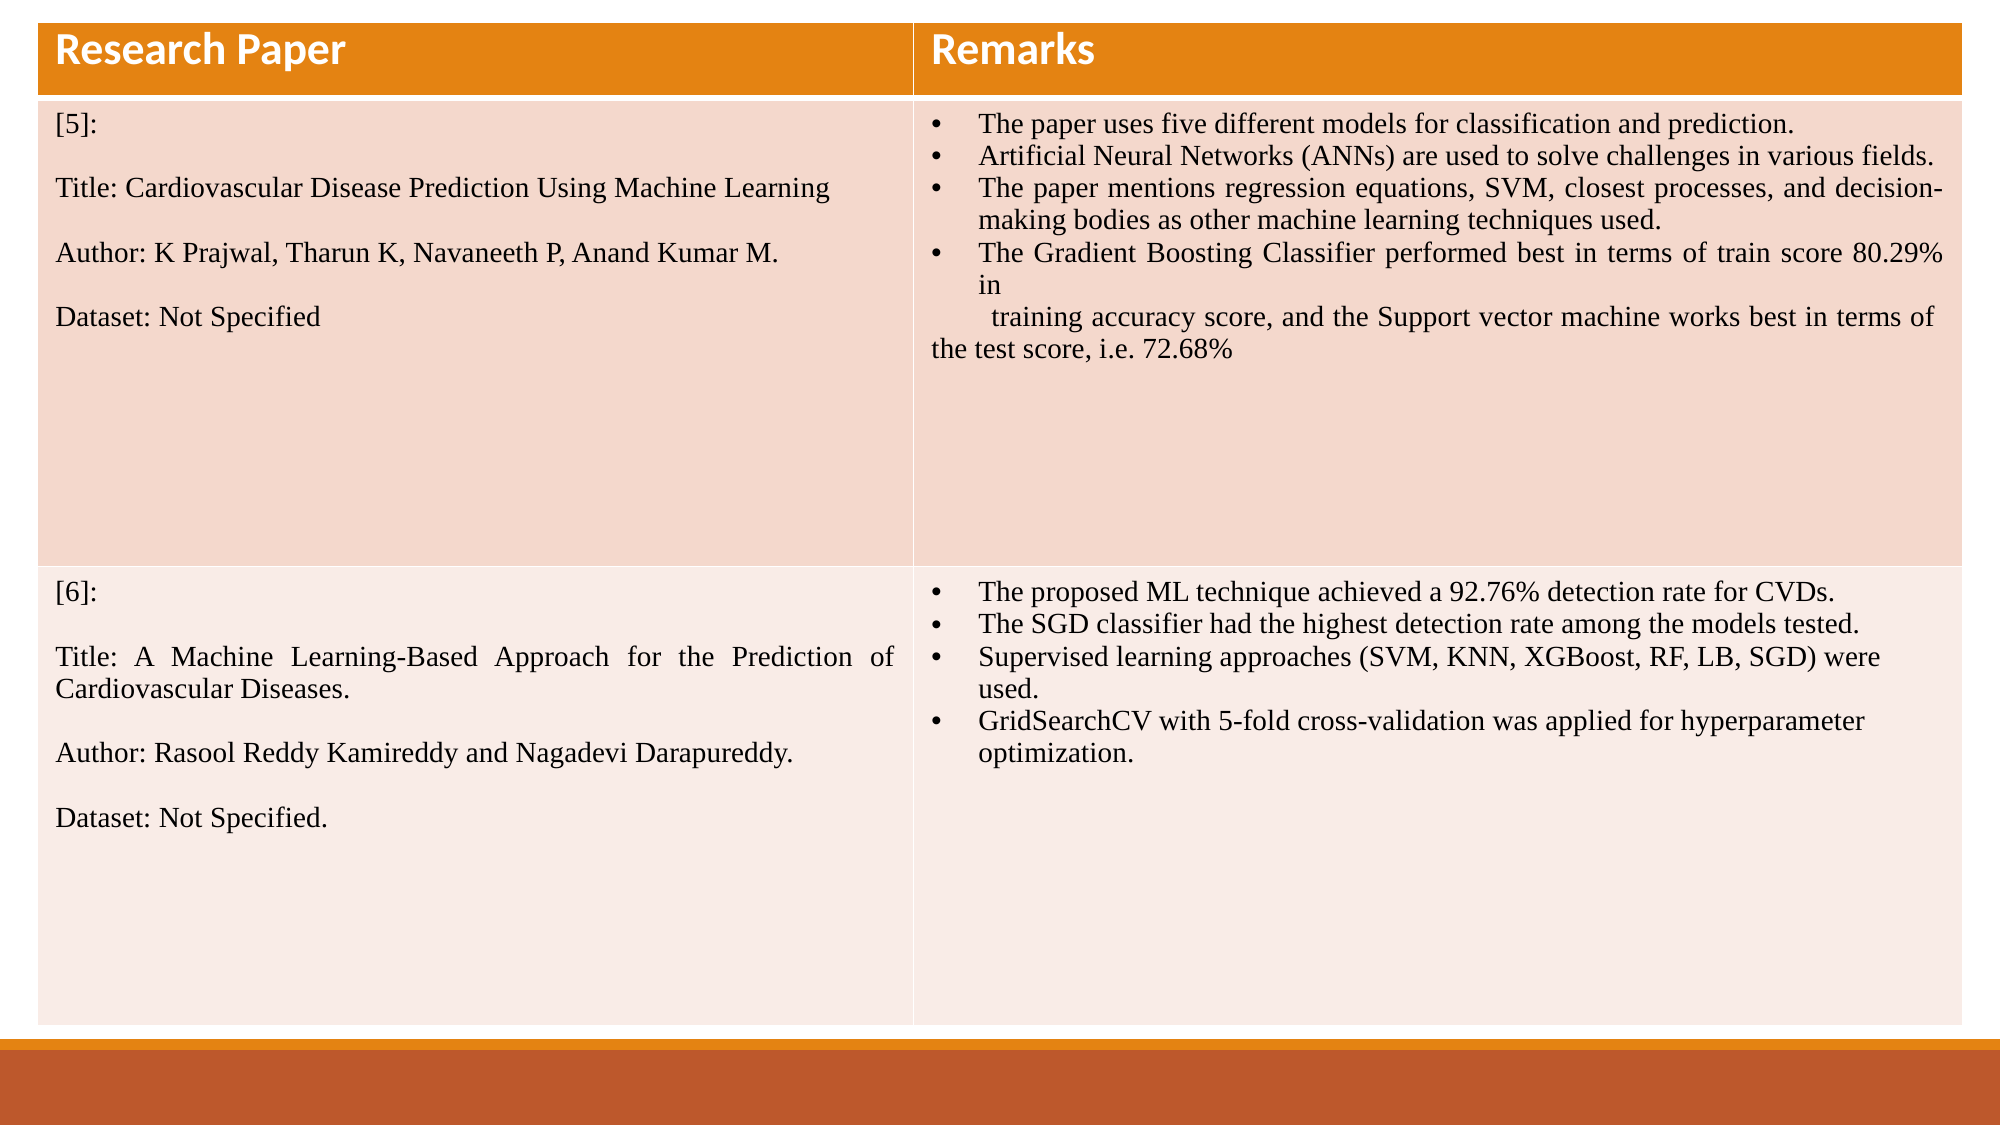

| Research Paper | Remarks |
| --- | --- |
| [5]: Title: Cardiovascular Disease Prediction Using Machine Learning Author: K Prajwal, Tharun K, Navaneeth P, Anand Kumar M. Dataset: Not Specified | The paper uses five different models for classification and prediction. Artificial Neural Networks (ANNs) are used to solve challenges in various fields. The paper mentions regression equations, SVM, closest processes, and decision-making bodies as other machine learning techniques used. The Gradient Boosting Classifier performed best in terms of train score 80.29% in training accuracy score, and the Support vector machine works best in terms of the test score, i.e. 72.68% |
| [6]: Title: A Machine Learning-Based Approach for the Prediction of Cardiovascular Diseases. Author: Rasool Reddy Kamireddy and Nagadevi Darapureddy. Dataset: Not Specified. | The proposed ML technique achieved a 92.76% detection rate for CVDs. The SGD classifier had the highest detection rate among the models tested. Supervised learning approaches (SVM, KNN, XGBoost, RF, LB, SGD) were used. GridSearchCV with 5-fold cross-validation was applied for hyperparameter optimization. |